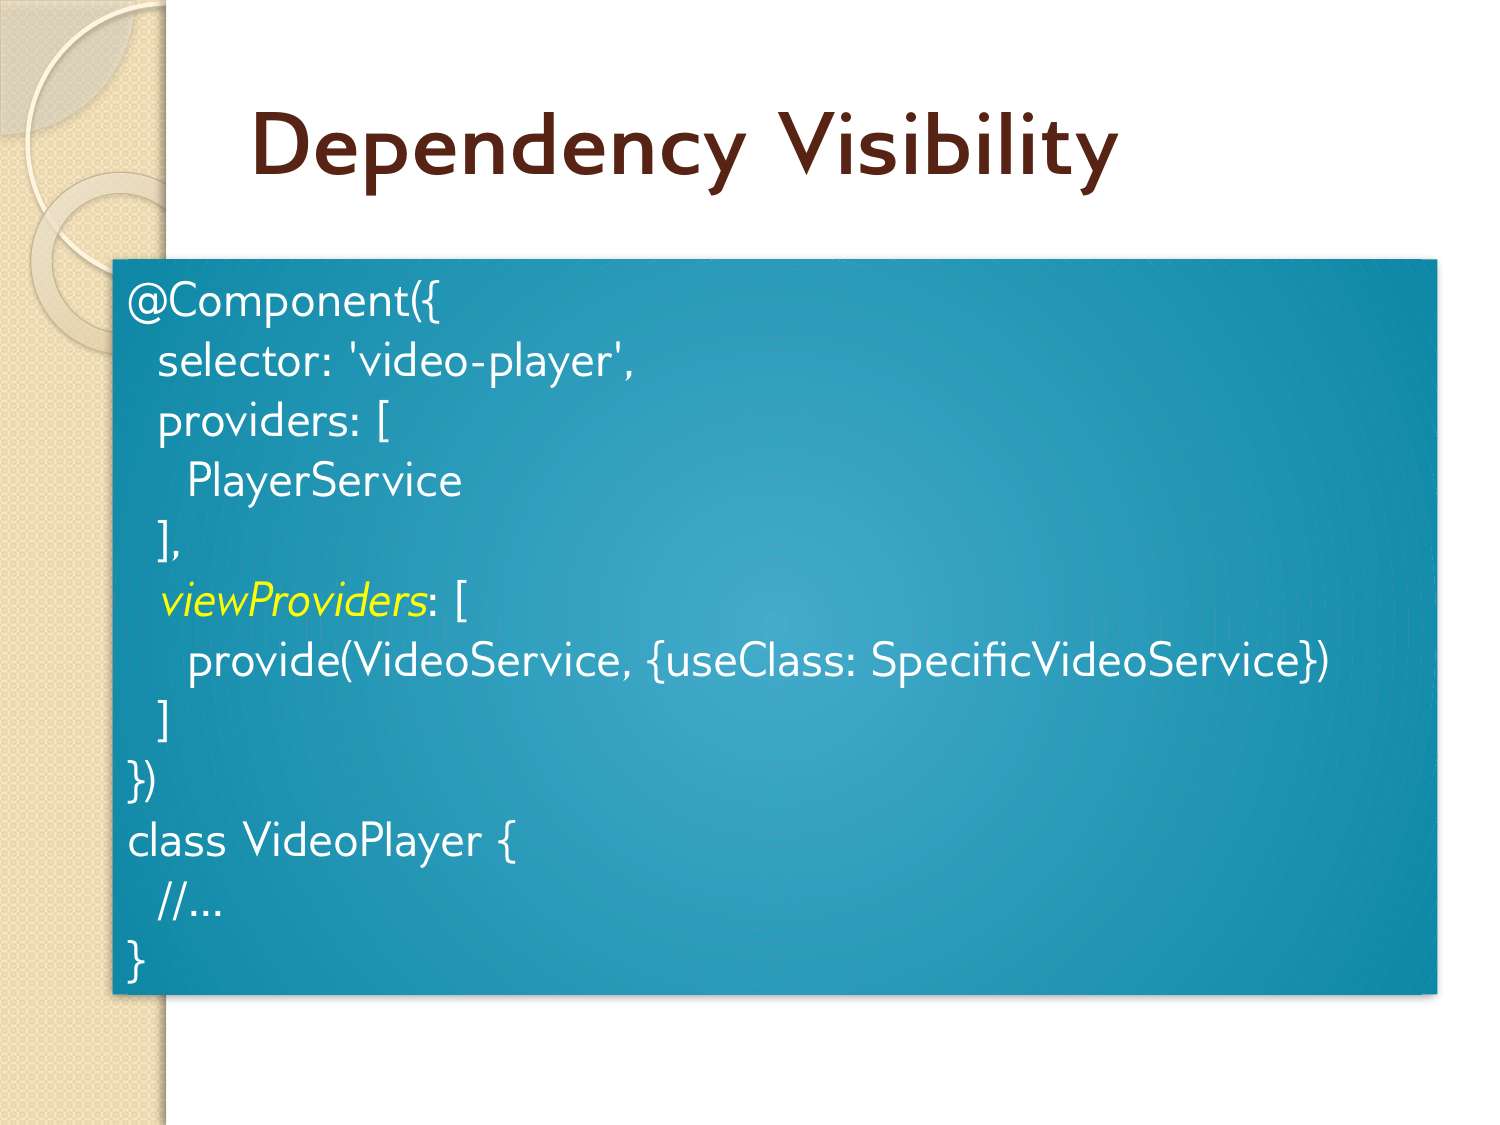

# Dependency Visibility
@Component({
  selector: 'video-player',
  providers: [
    PlayerService
  ],
  viewProviders: [
    provide(VideoService, {useClass: SpecificVideoService})
  ]
})
class VideoPlayer {
  //...
}